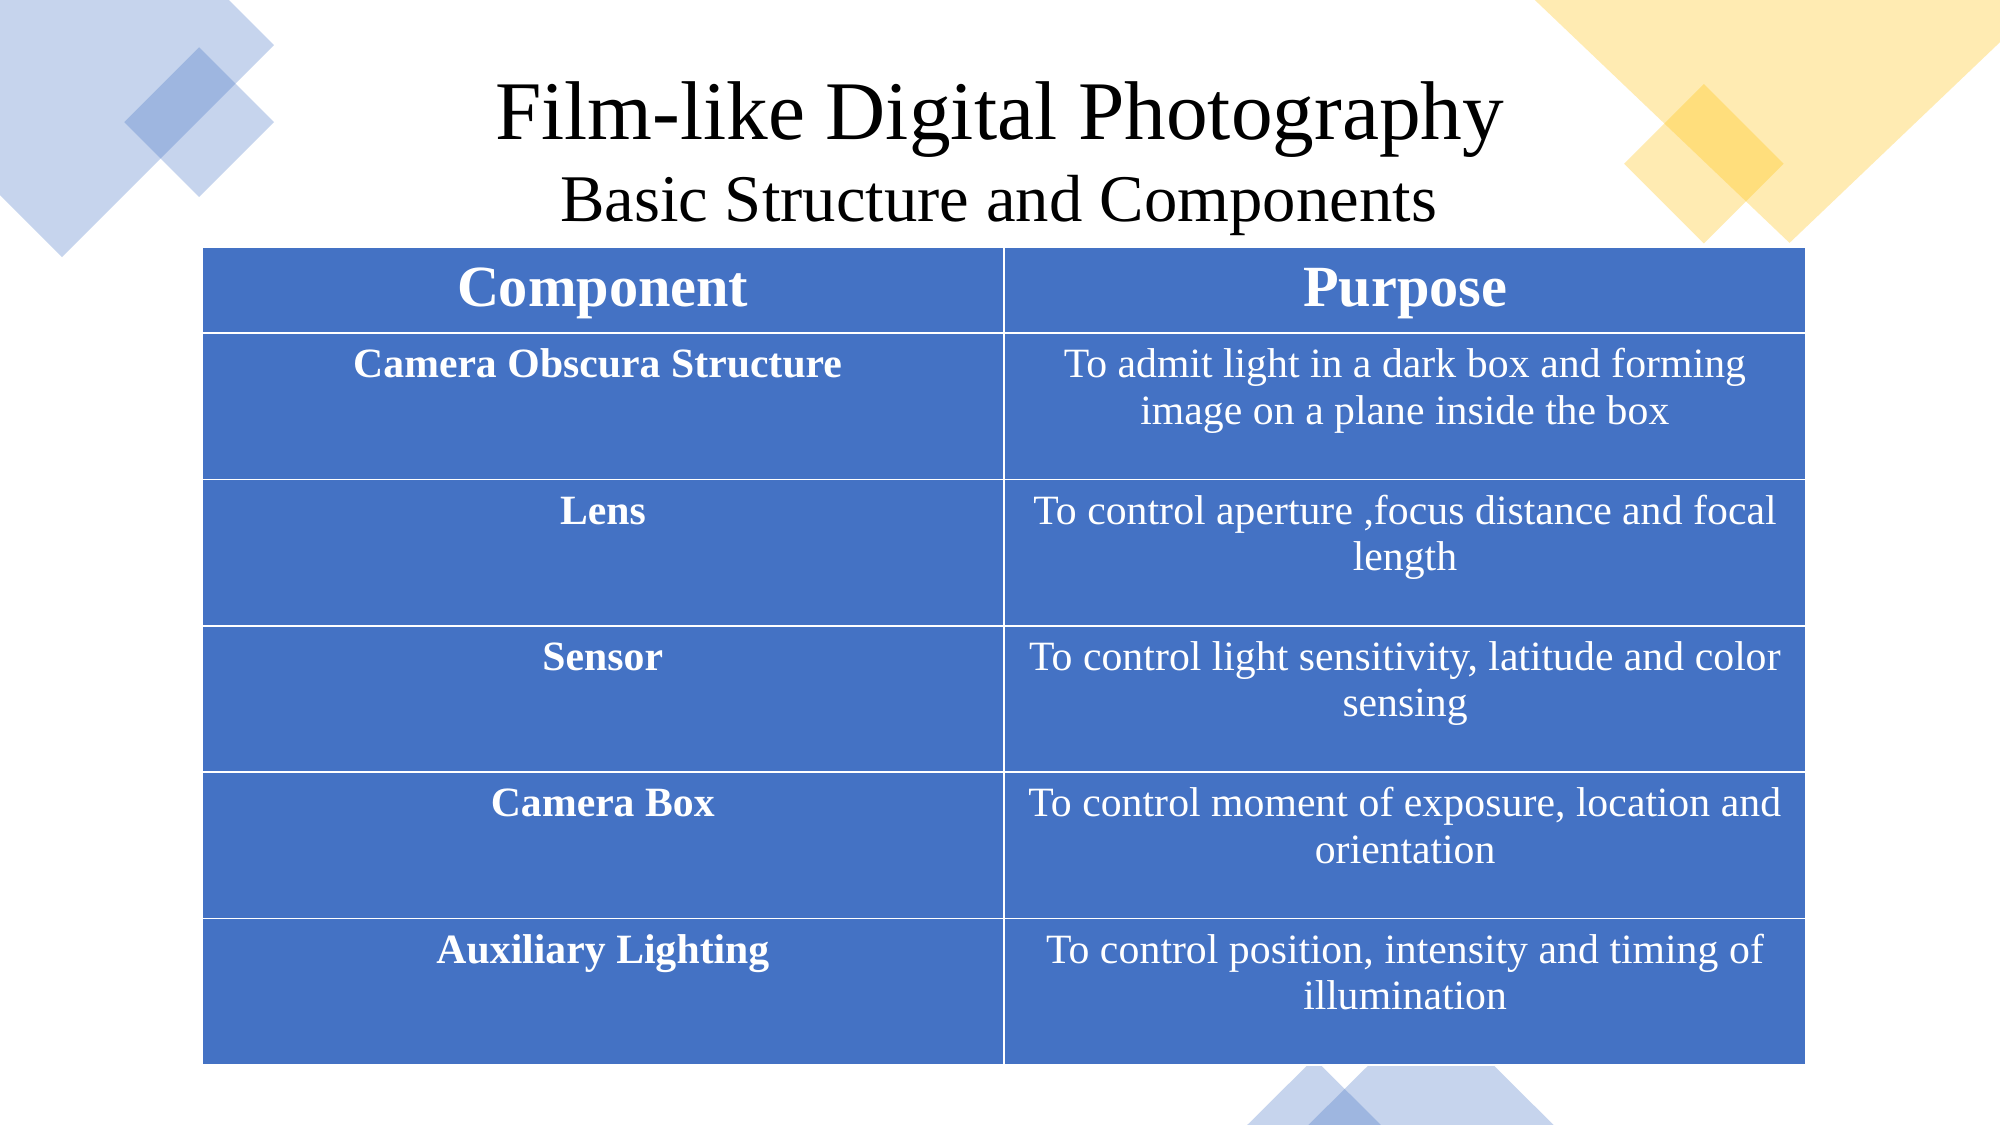

Film-like Digital Photography

Basic Structure and Components
| Component | Purpose |
| --- | --- |
| Camera Obscura Structure | To admit light in a dark box and forming image on a plane inside the box |
| Lens | To control aperture ,focus distance and focal length |
| Sensor | To control light sensitivity, latitude and color sensing |
| Camera Box | To control moment of exposure, location and orientation |
| Auxiliary Lighting | To control position, intensity and timing of illumination |